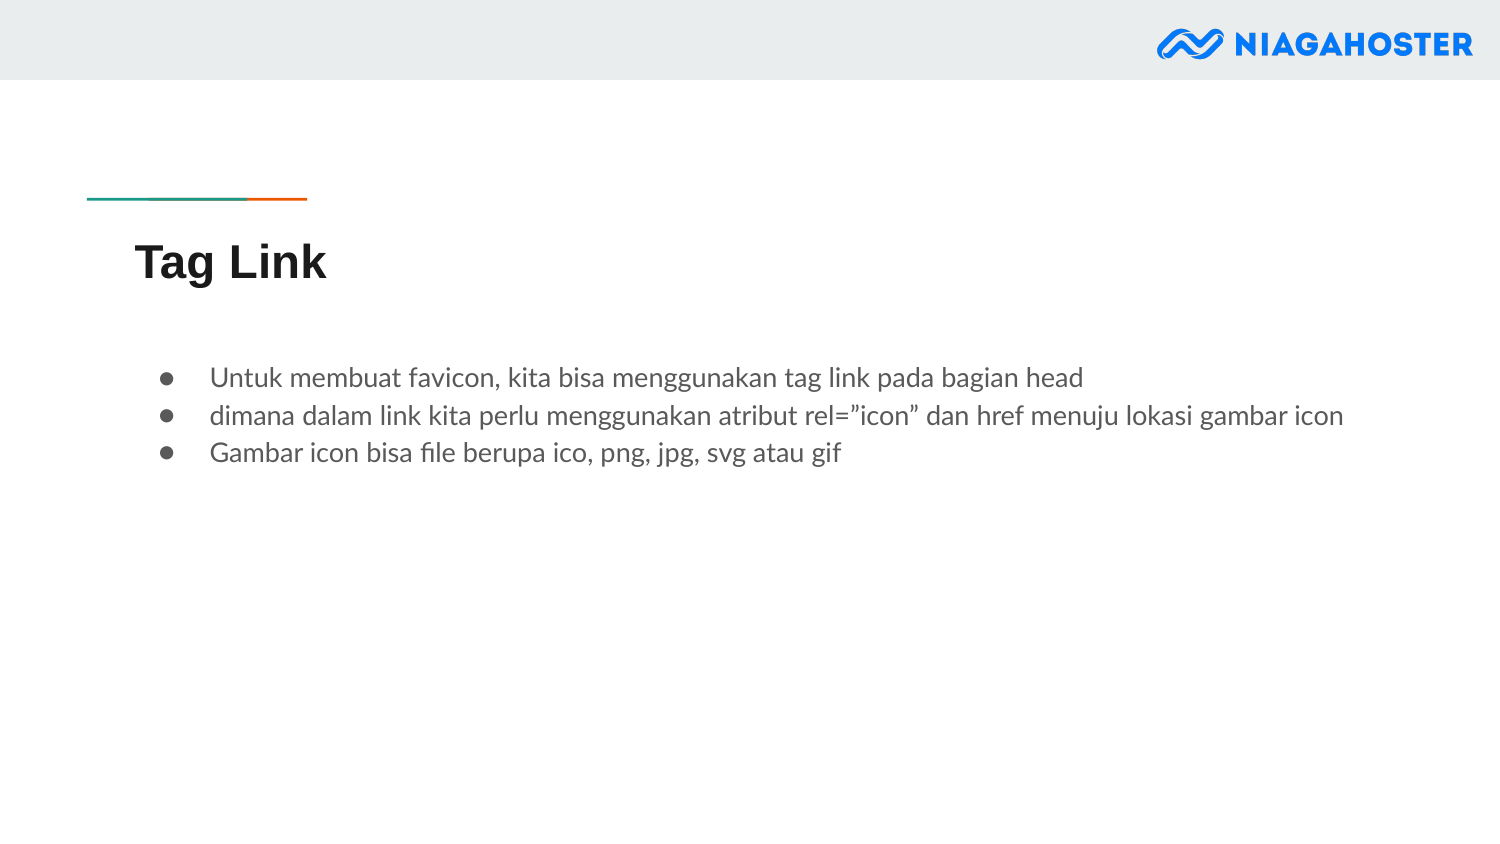

# Tag Link
Untuk membuat favicon, kita bisa menggunakan tag link pada bagian head
dimana dalam link kita perlu menggunakan atribut rel=”icon” dan href menuju lokasi gambar icon
Gambar icon bisa file berupa ico, png, jpg, svg atau gif